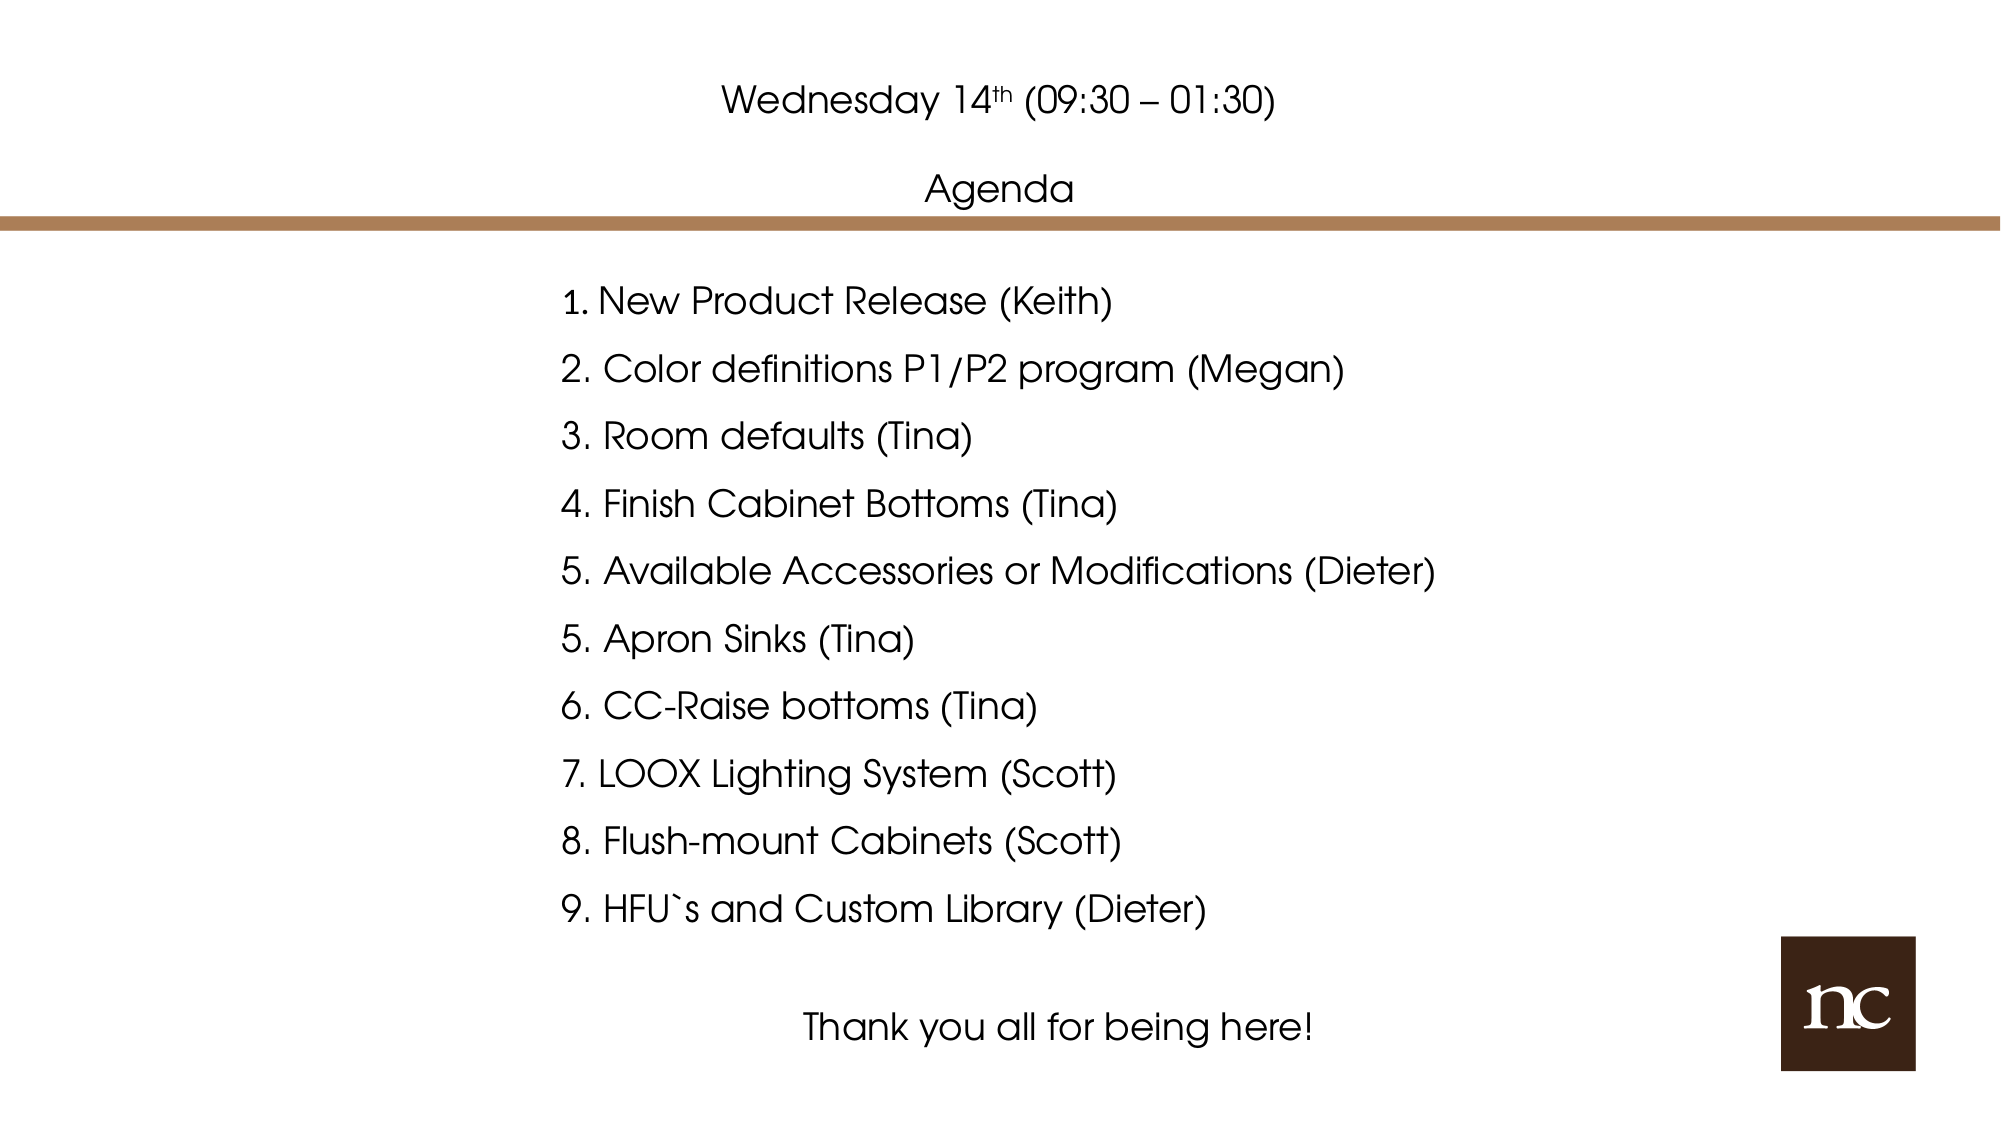

Wednesday 14th (09:30 – 01:30)
Agenda

1. New Product Release (Keith)
2. Color definitions P1/P2 program (Megan)
3. Room defaults (Tina)
4. Finish Cabinet Bottoms (Tina)
5. Available Accessories or Modifications (Dieter)
5. Apron Sinks (Tina)
6. CC-Raise bottoms (Tina)
7. LOOX Lighting System (Scott)
8. Flush-mount Cabinets (Scott)
9. HFU`s and Custom Library (Dieter)

Thank you all for being here!